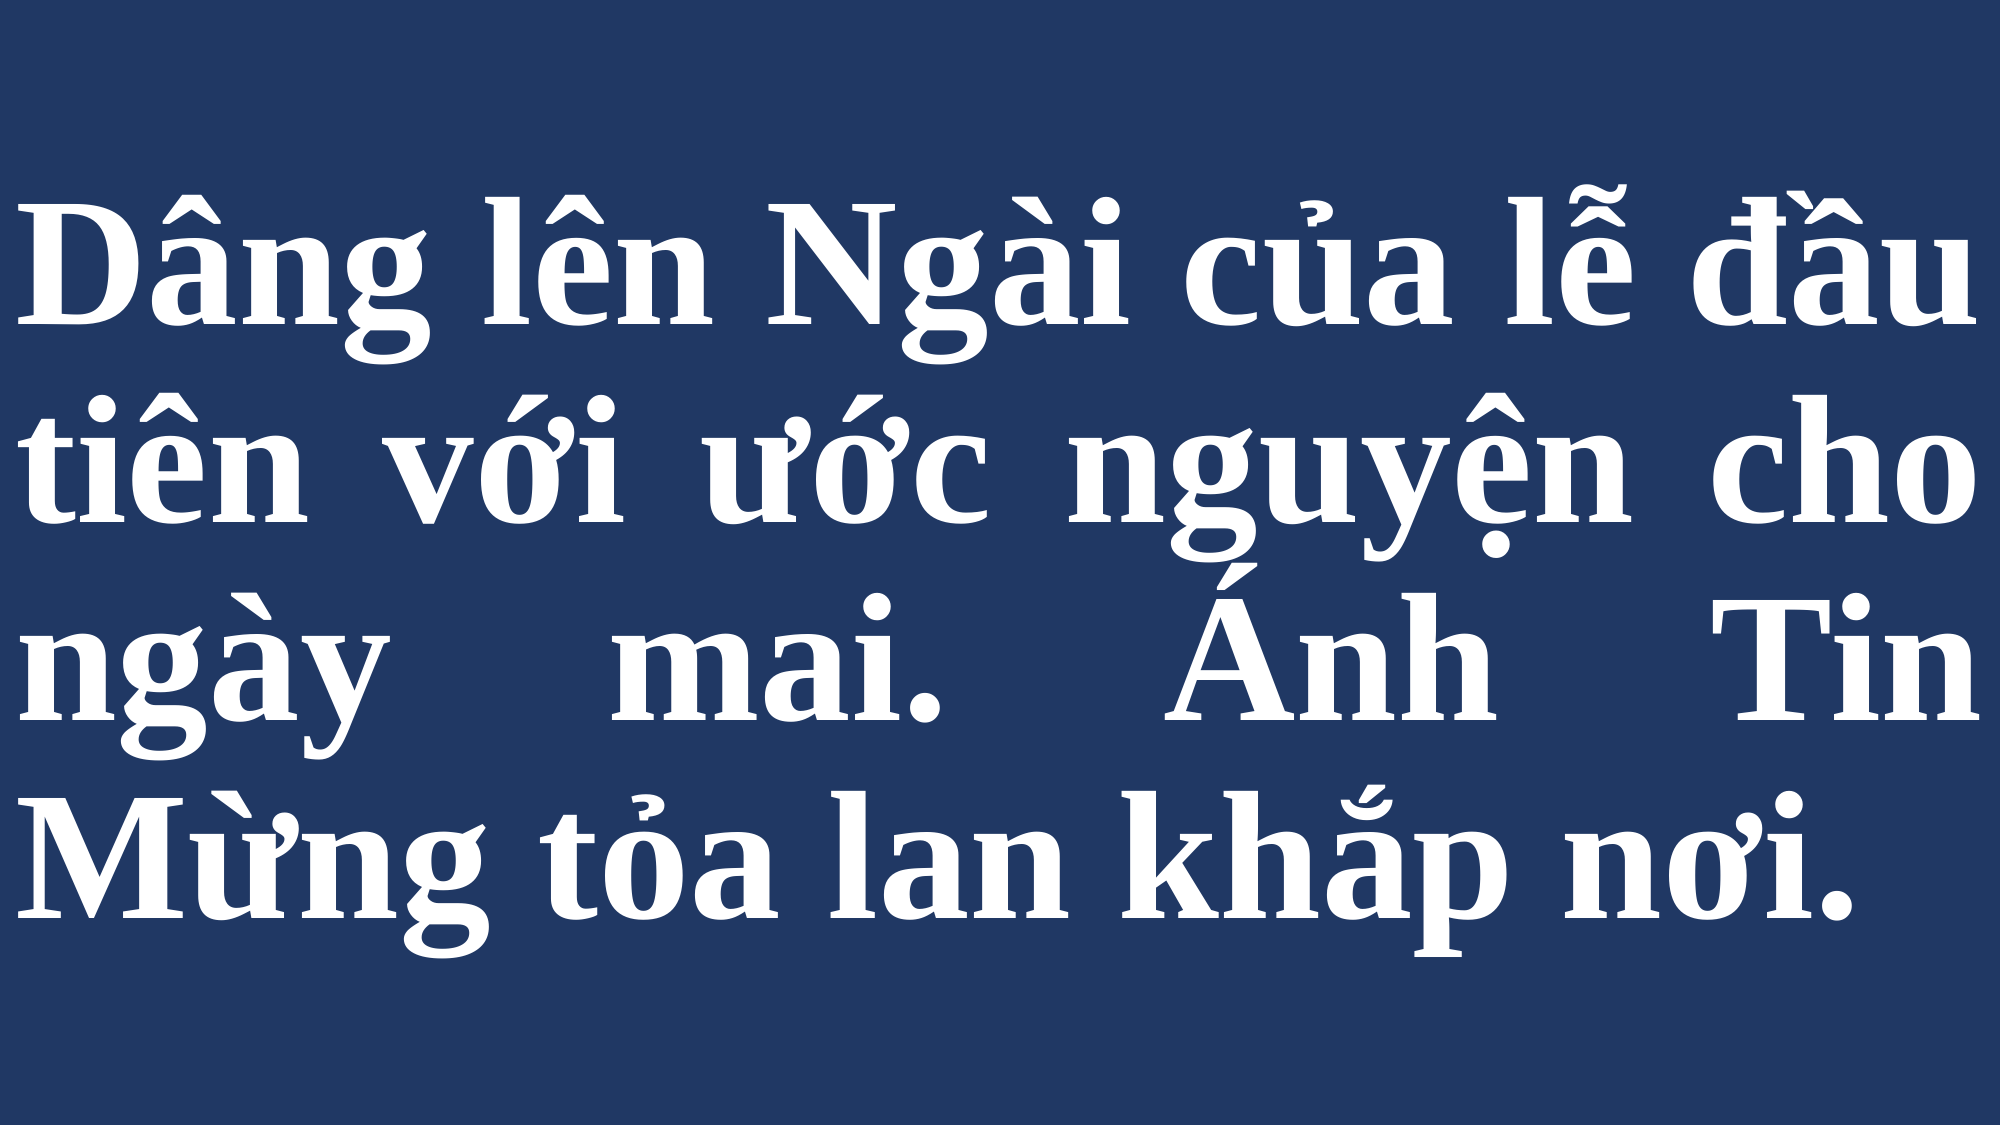

# Dâng lên Ngài của lễ đầu tiên với ước nguyện cho ngày mai. Ánh Tin Mừng tỏa lan khắp nơi.